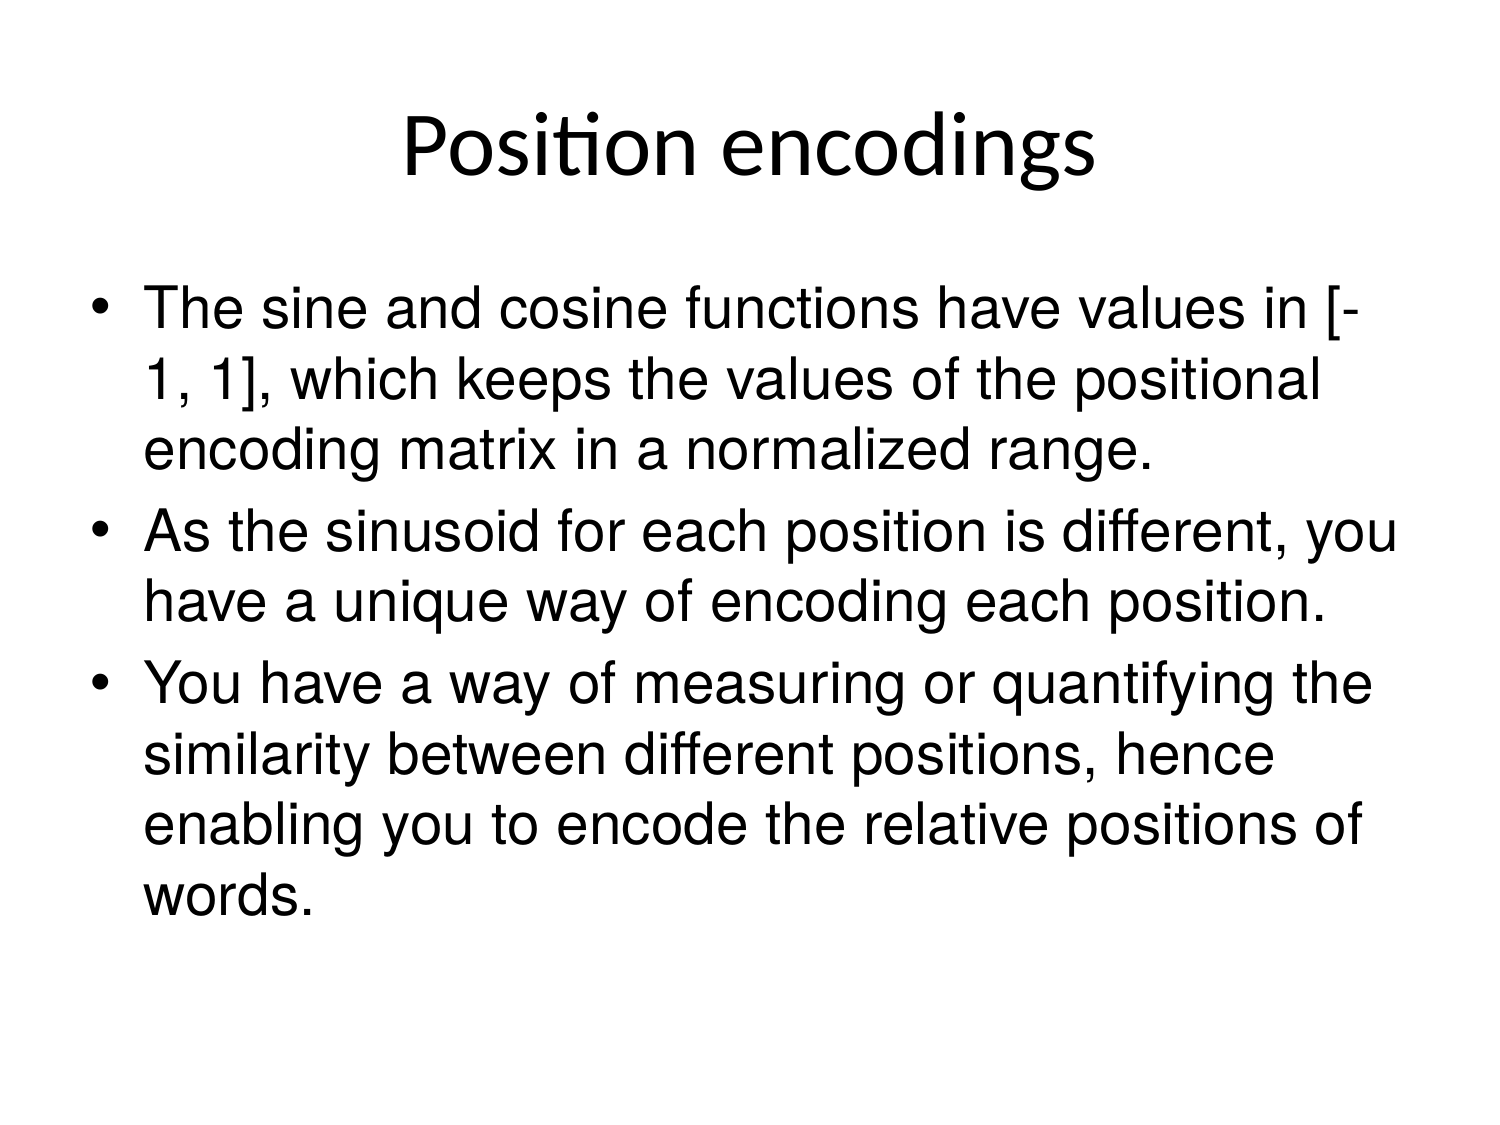

# Position encodings
The sine and cosine functions have values in [-1, 1], which keeps the values of the positional encoding matrix in a normalized range.
As the sinusoid for each position is different, you have a unique way of encoding each position.
You have a way of measuring or quantifying the similarity between different positions, hence enabling you to encode the relative positions of words.